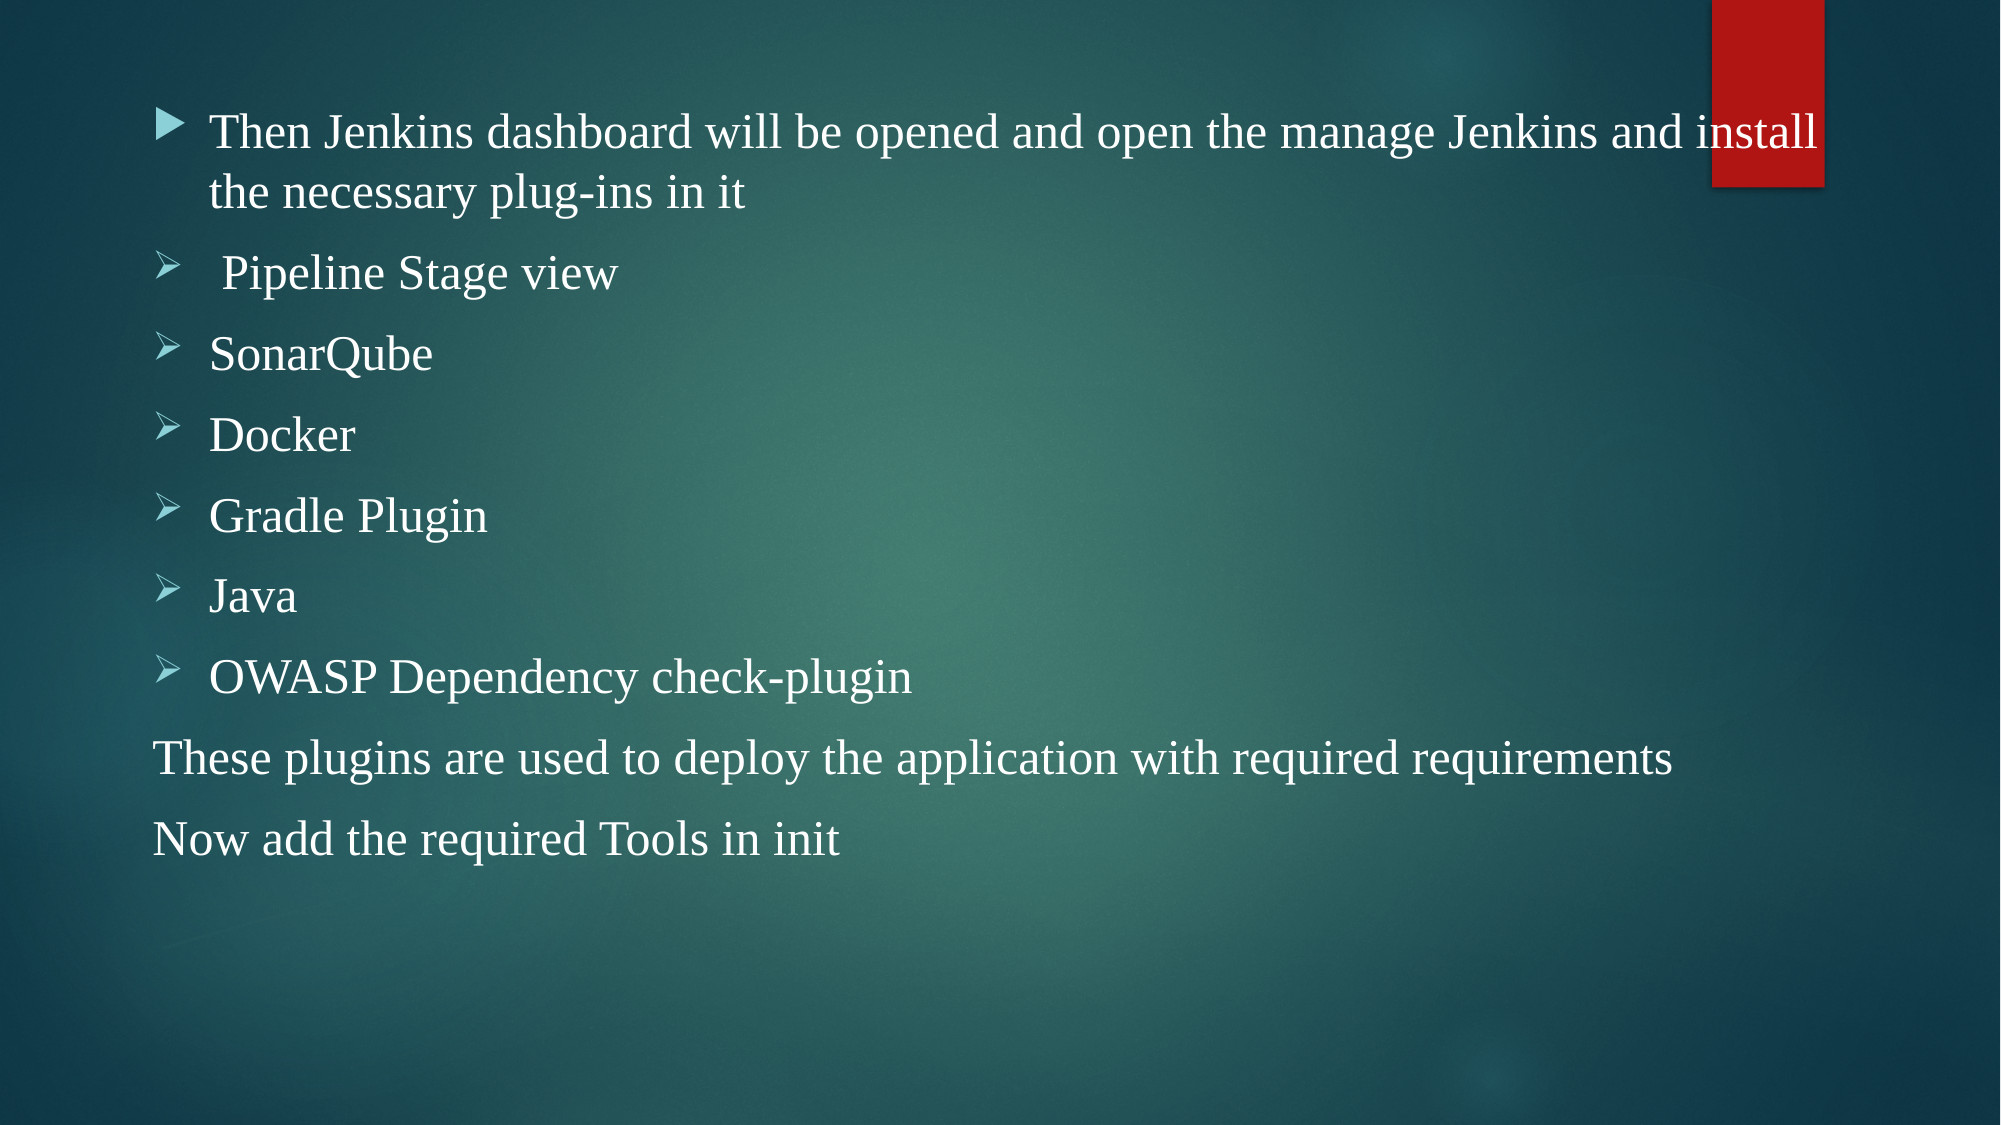

Then Jenkins dashboard will be opened and open the manage Jenkins and install the necessary plug-ins in it
 Pipeline Stage view
SonarQube
Docker
Gradle Plugin
Java
OWASP Dependency check-plugin
These plugins are used to deploy the application with required requirements
Now add the required Tools in init